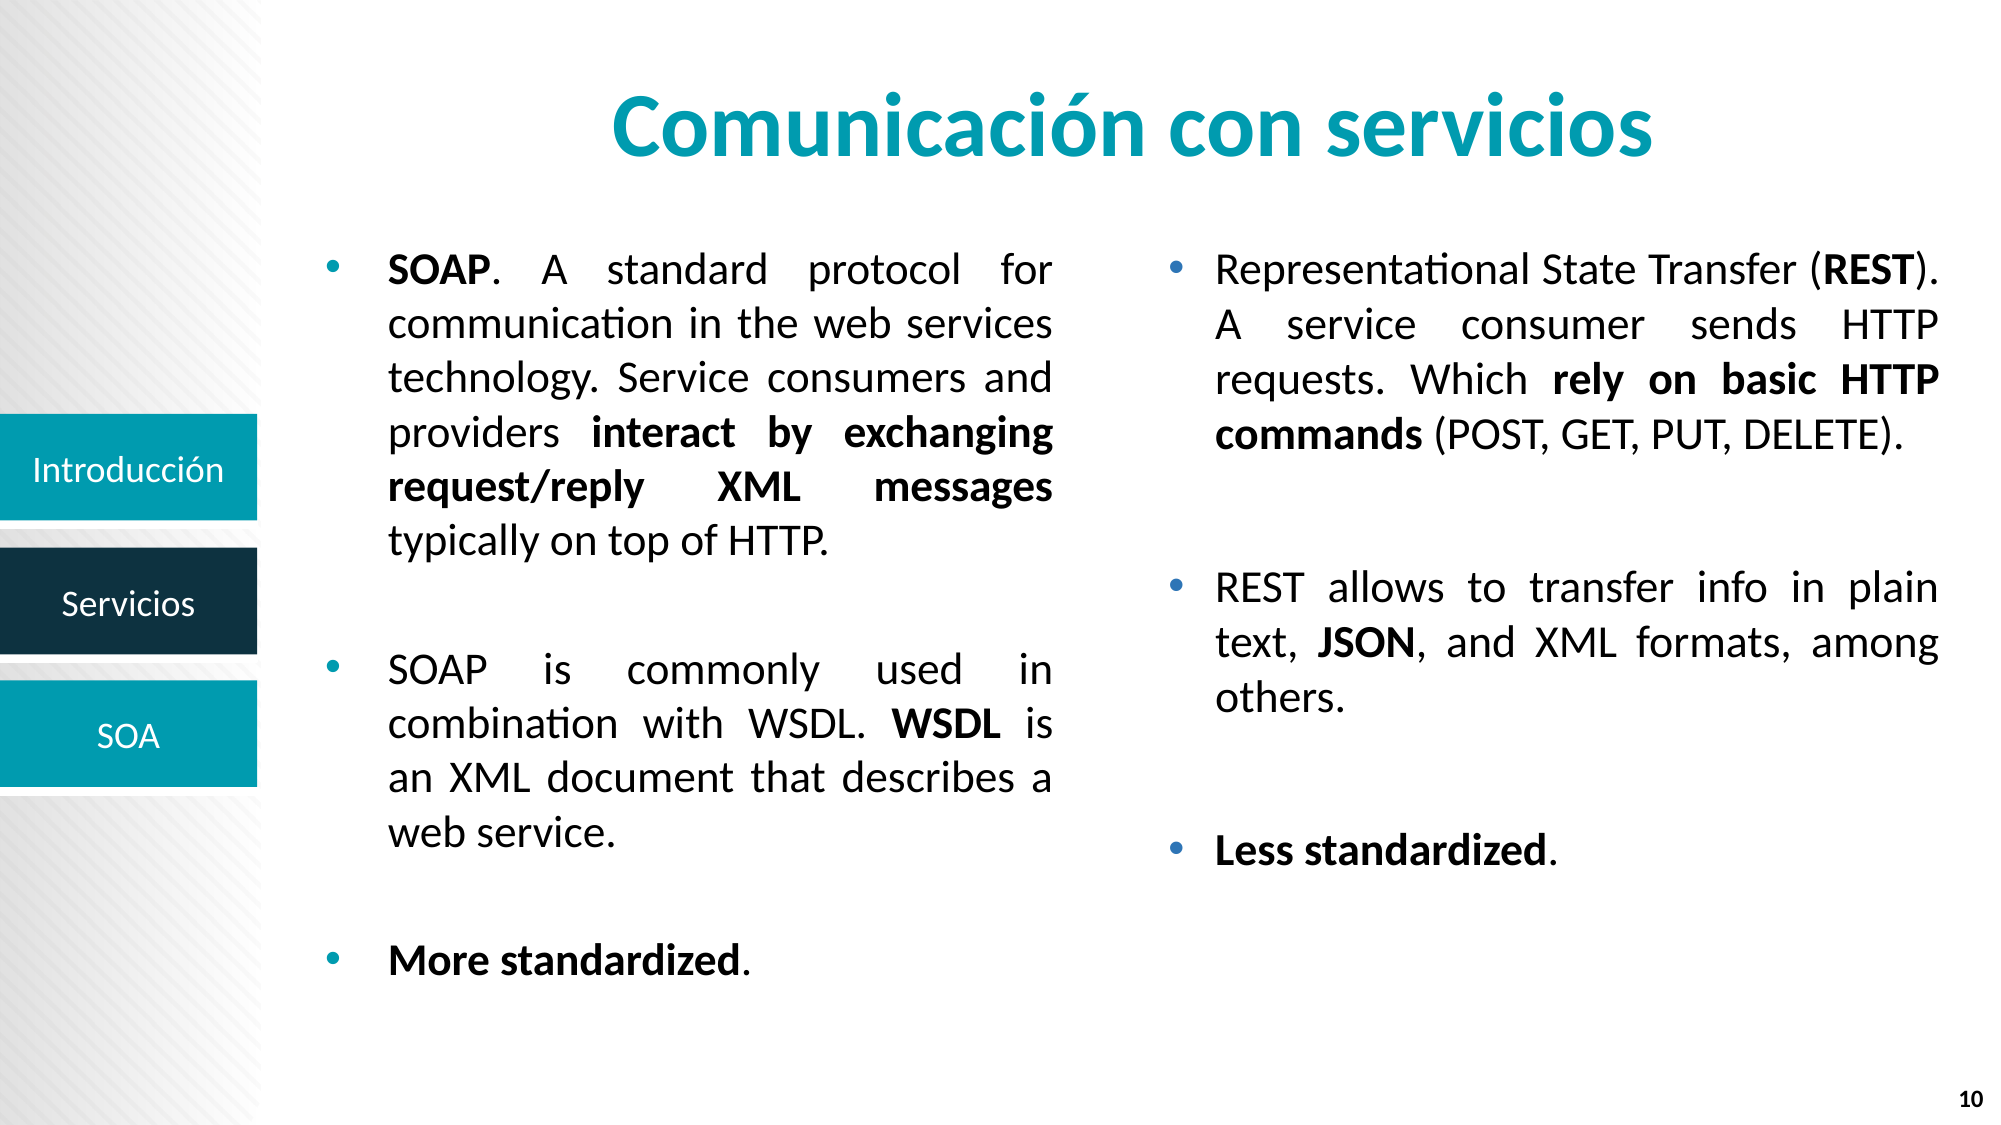

# Comunicación con servicios
SOAP. A standard protocol for communication in the web services technology. Service consumers and providers interact by exchanging request/reply XML messages typically on top of HTTP.

SOAP is commonly used in combination with WSDL. WSDL is an XML document that describes a web service.

More standardized.

Representational State Transfer (REST). A service consumer sends HTTP requests. Which rely on basic HTTP commands (POST, GET, PUT, DELETE).

REST allows to transfer info in plain text, JSON, and XML formats, among others.

Less standardized.
10